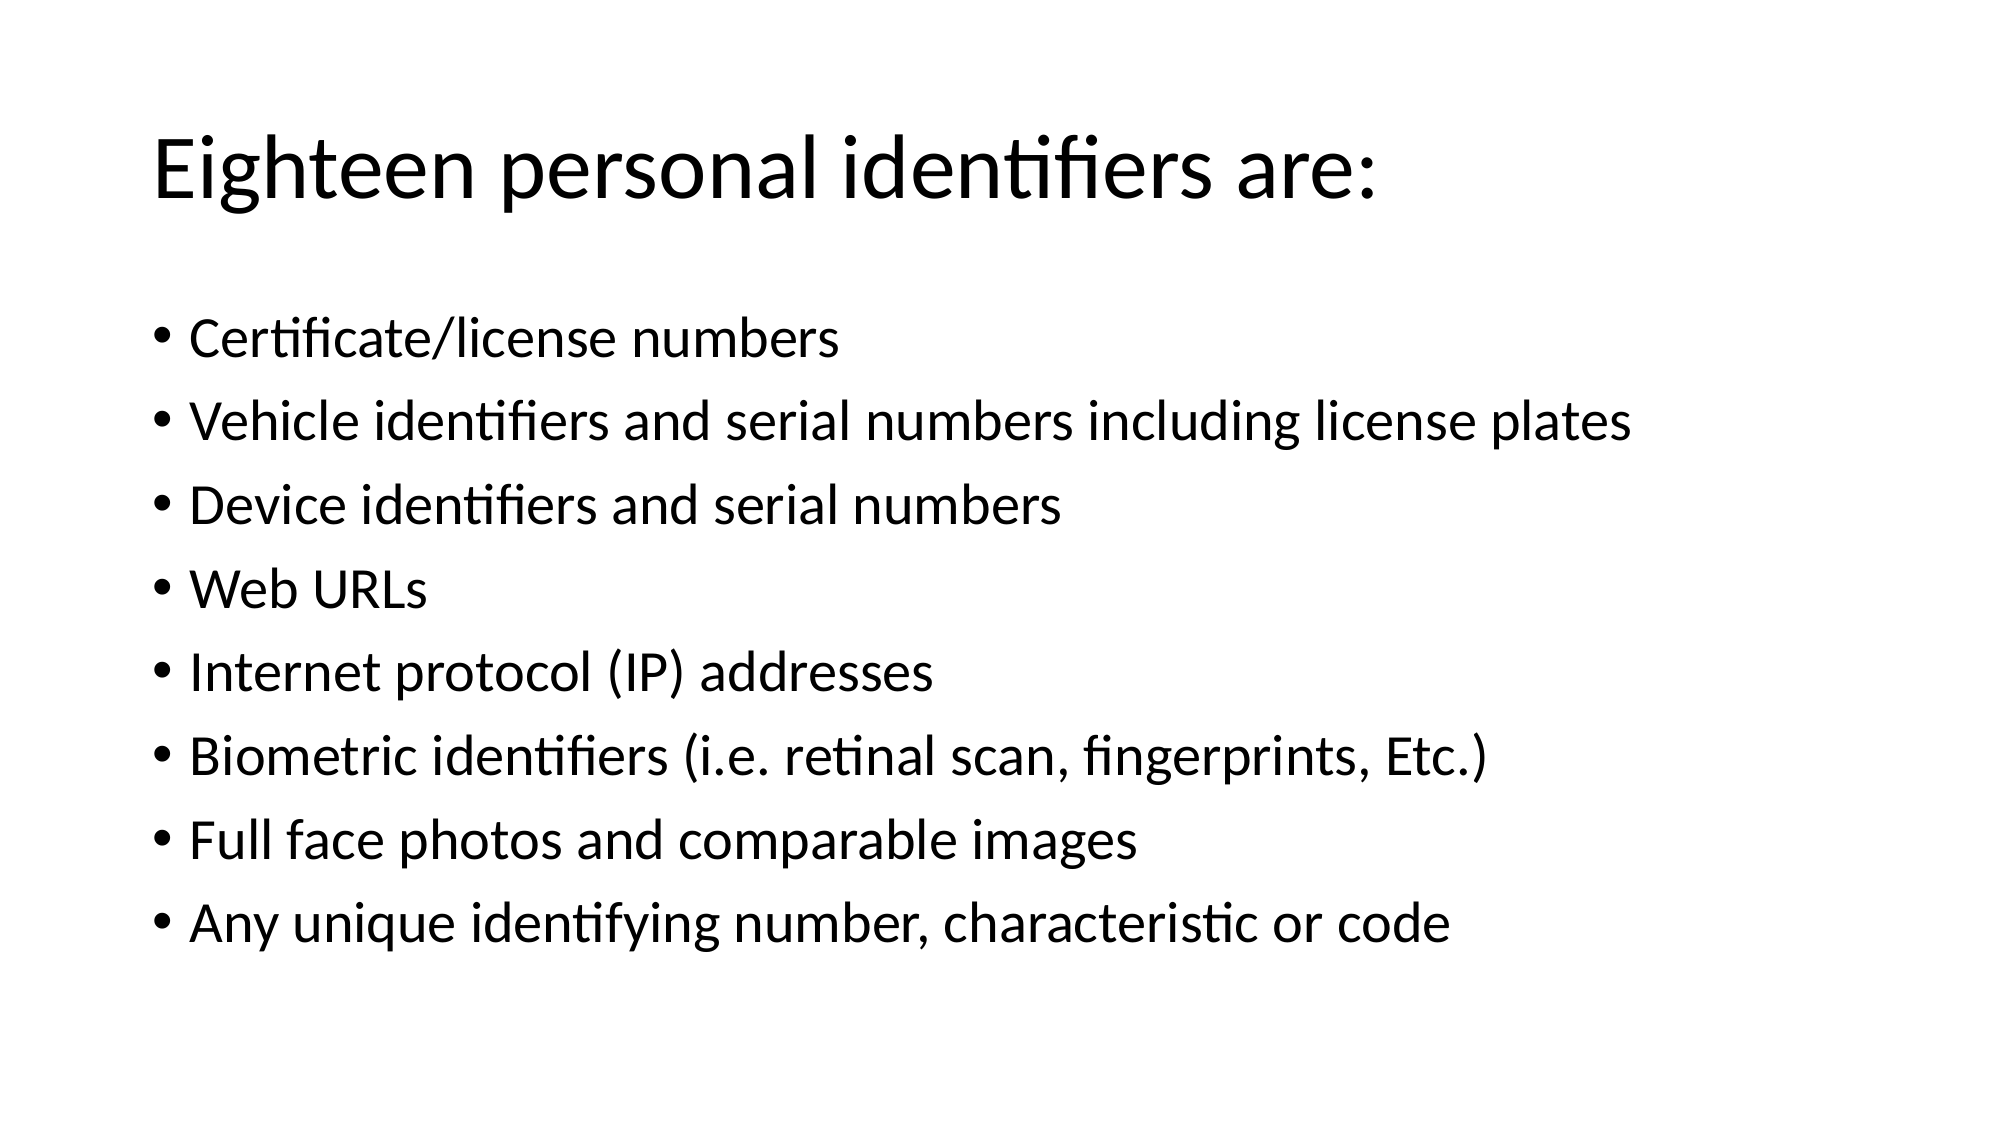

# Eighteen personal identifiers are:
Certificate/license numbers
Vehicle identifiers and serial numbers including license plates
Device identifiers and serial numbers
Web URLs
Internet protocol (IP) addresses
Biometric identifiers (i.e. retinal scan, fingerprints, Etc.)
Full face photos and comparable images
Any unique identifying number, characteristic or code